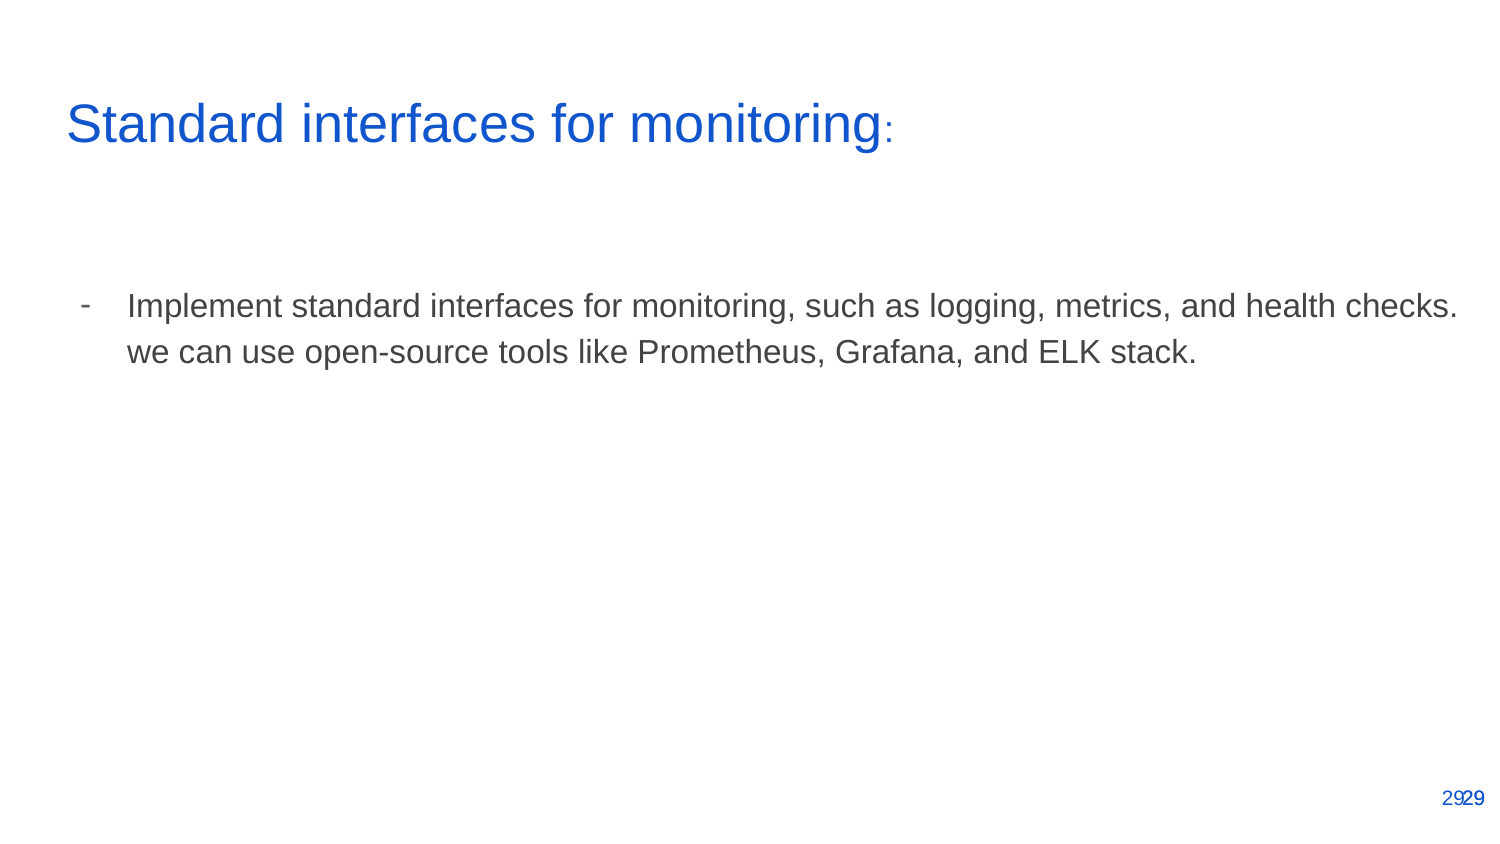

# Standard interfaces for monitoring:

Implement standard interfaces for monitoring, such as logging, metrics, and health checks. we can use open-source tools like Prometheus, Grafana, and ELK stack.

29
29
29